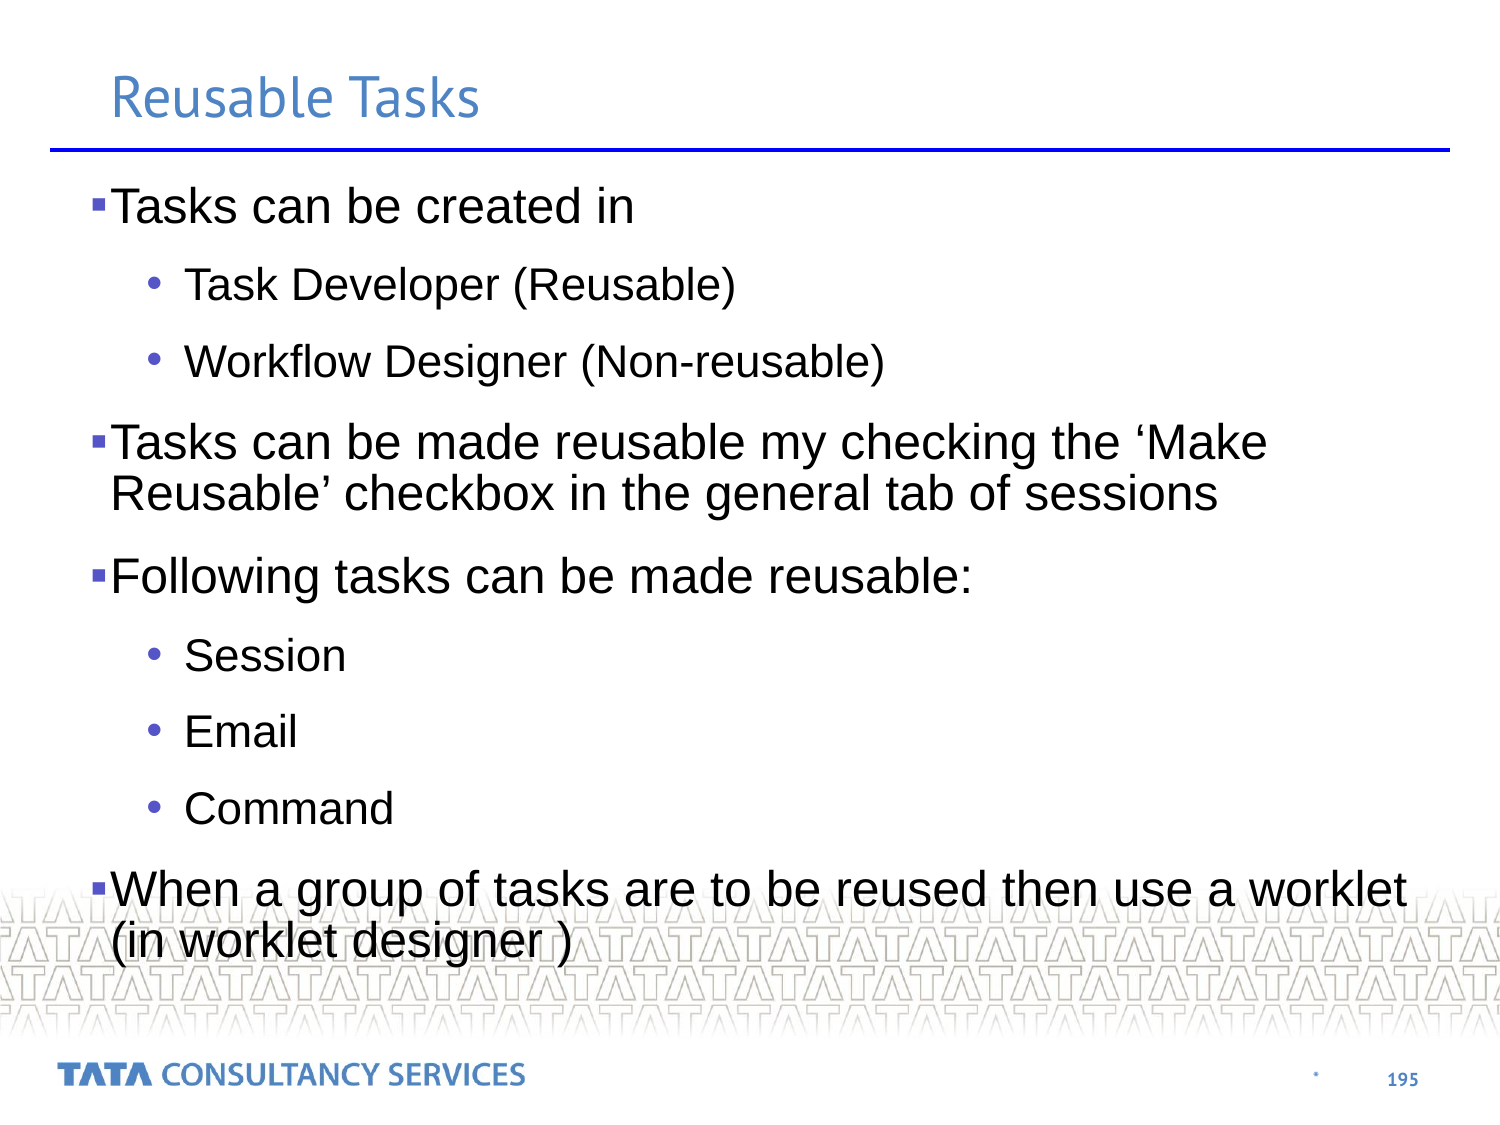

Reusable Tasks
Tasks can be created in
Task Developer (Reusable)
Workflow Designer (Non-reusable)
Tasks can be made reusable my checking the ‘Make Reusable’ checkbox in the general tab of sessions
Following tasks can be made reusable:
Session
Email
Command
When a group of tasks are to be reused then use a worklet (in worklet designer )

195